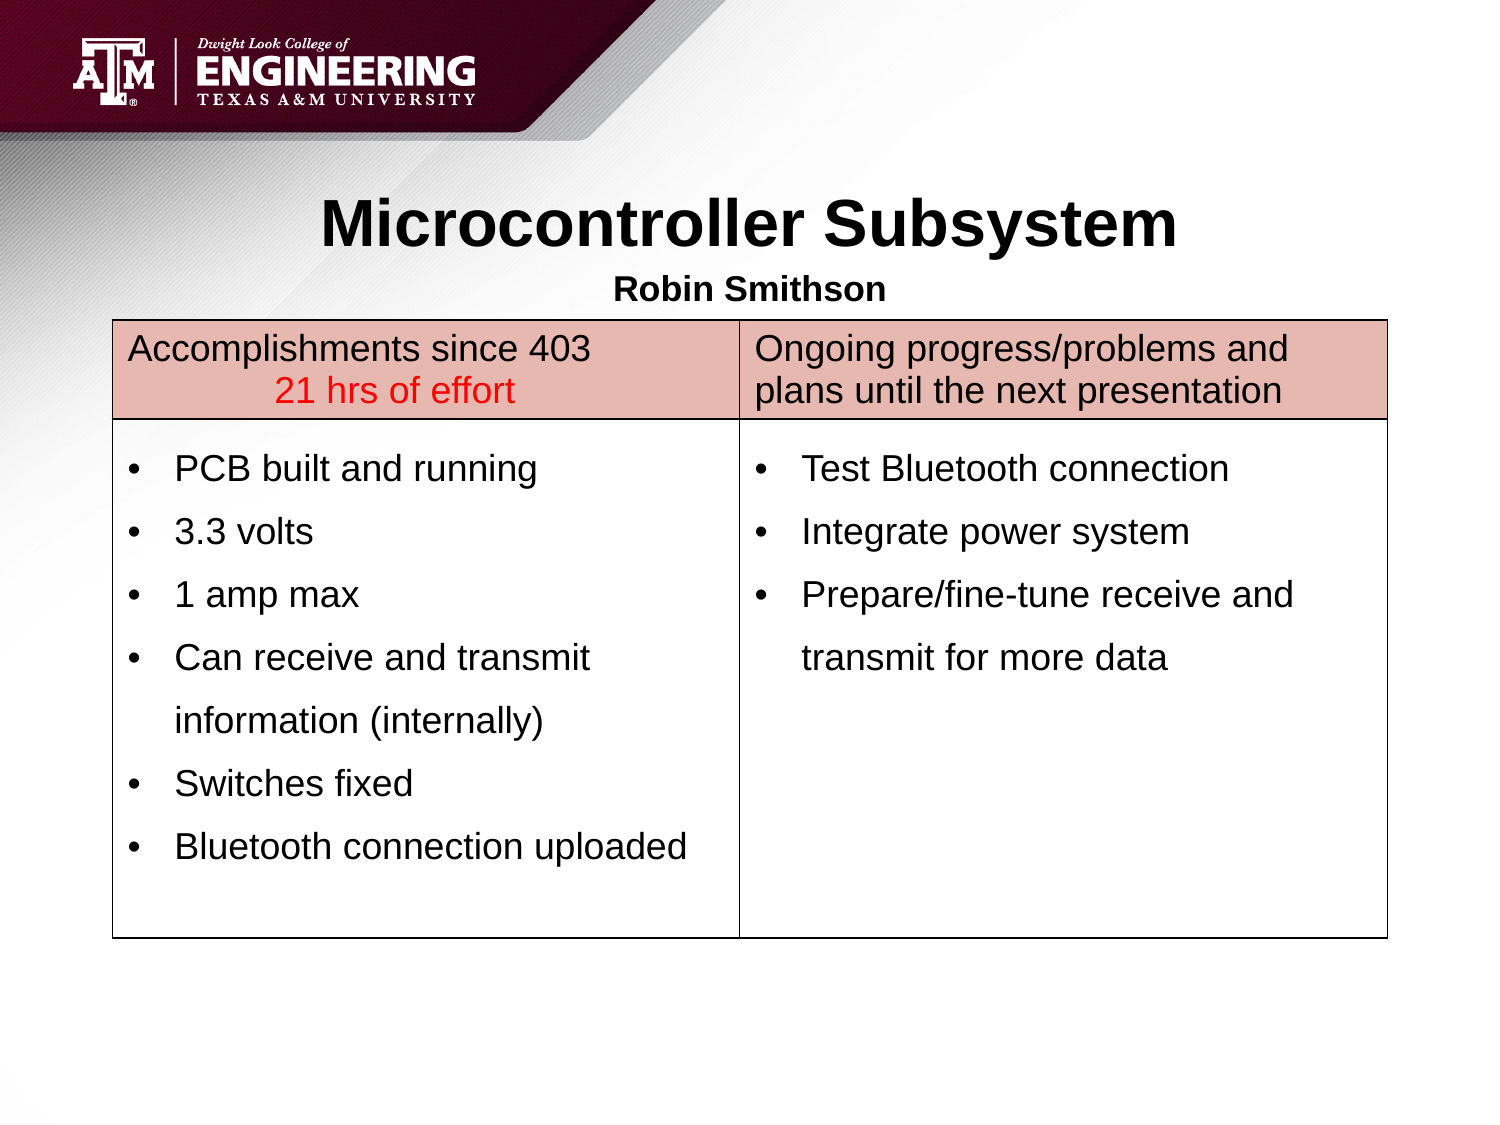

# Microcontroller Subsystem
Robin Smithson
| Accomplishments since 403 21 hrs of effort | Ongoing progress/problems and plans until the next presentation |
| --- | --- |
| PCB built and running 3.3 volts 1 amp max Can receive and transmit information (internally) Switches fixed Bluetooth connection uploaded | Test Bluetooth connection Integrate power system Prepare/fine-tune receive and transmit for more data |